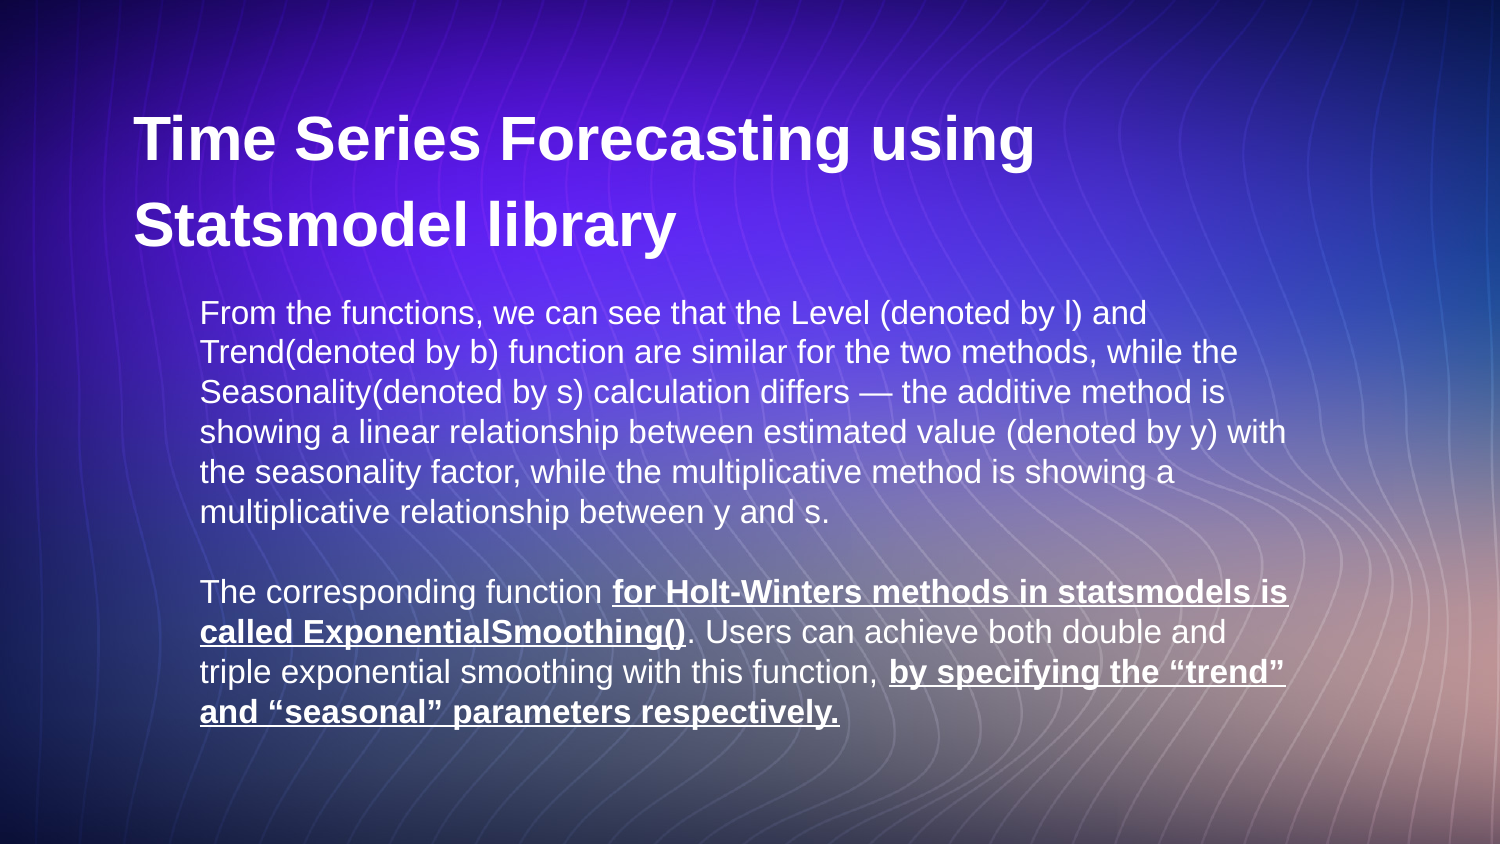

# Time Series Forecasting using Statsmodel library

From the functions, we can see that the Level (denoted by l) and Trend(denoted by b) function are similar for the two methods, while the Seasonality(denoted by s) calculation differs — the additive method is showing a linear relationship between estimated value (denoted by y) with the seasonality factor, while the multiplicative method is showing a multiplicative relationship between y and s.

The corresponding function for Holt-Winters methods in statsmodels is called ExponentialSmoothing(). Users can achieve both double and triple exponential smoothing with this function, by specifying the “trend” and “seasonal” parameters respectively.